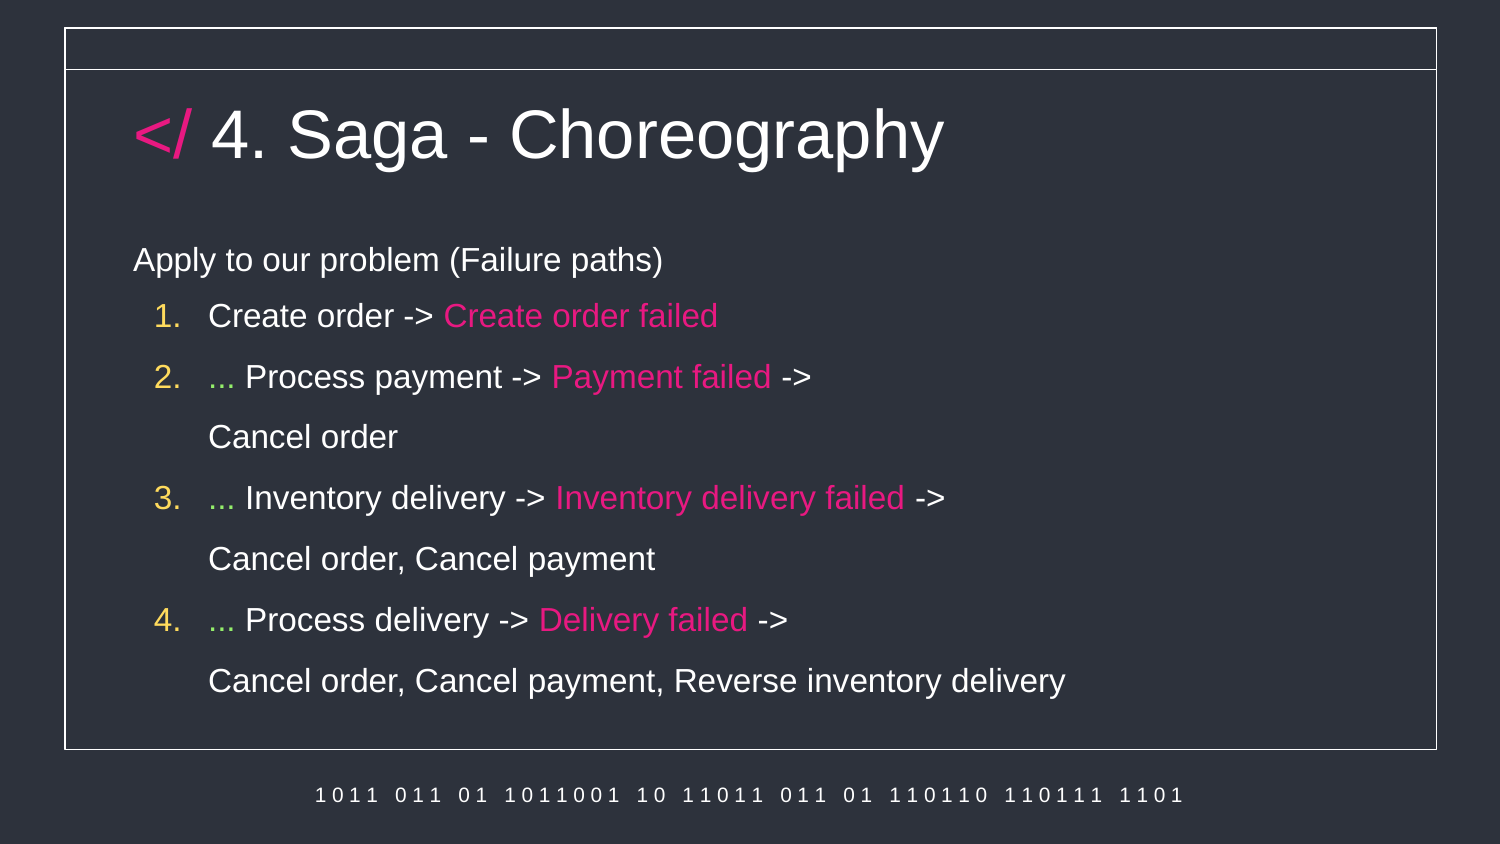

# </ 4. Saga - Choreography
Apply to our problem (Failure paths)
Create order -> Create order failed
... Process payment -> Payment failed ->
Cancel order
... Inventory delivery -> Inventory delivery failed ->
Cancel order, Cancel payment
... Process delivery -> Delivery failed ->
Cancel order, Cancel payment, Reverse inventory delivery